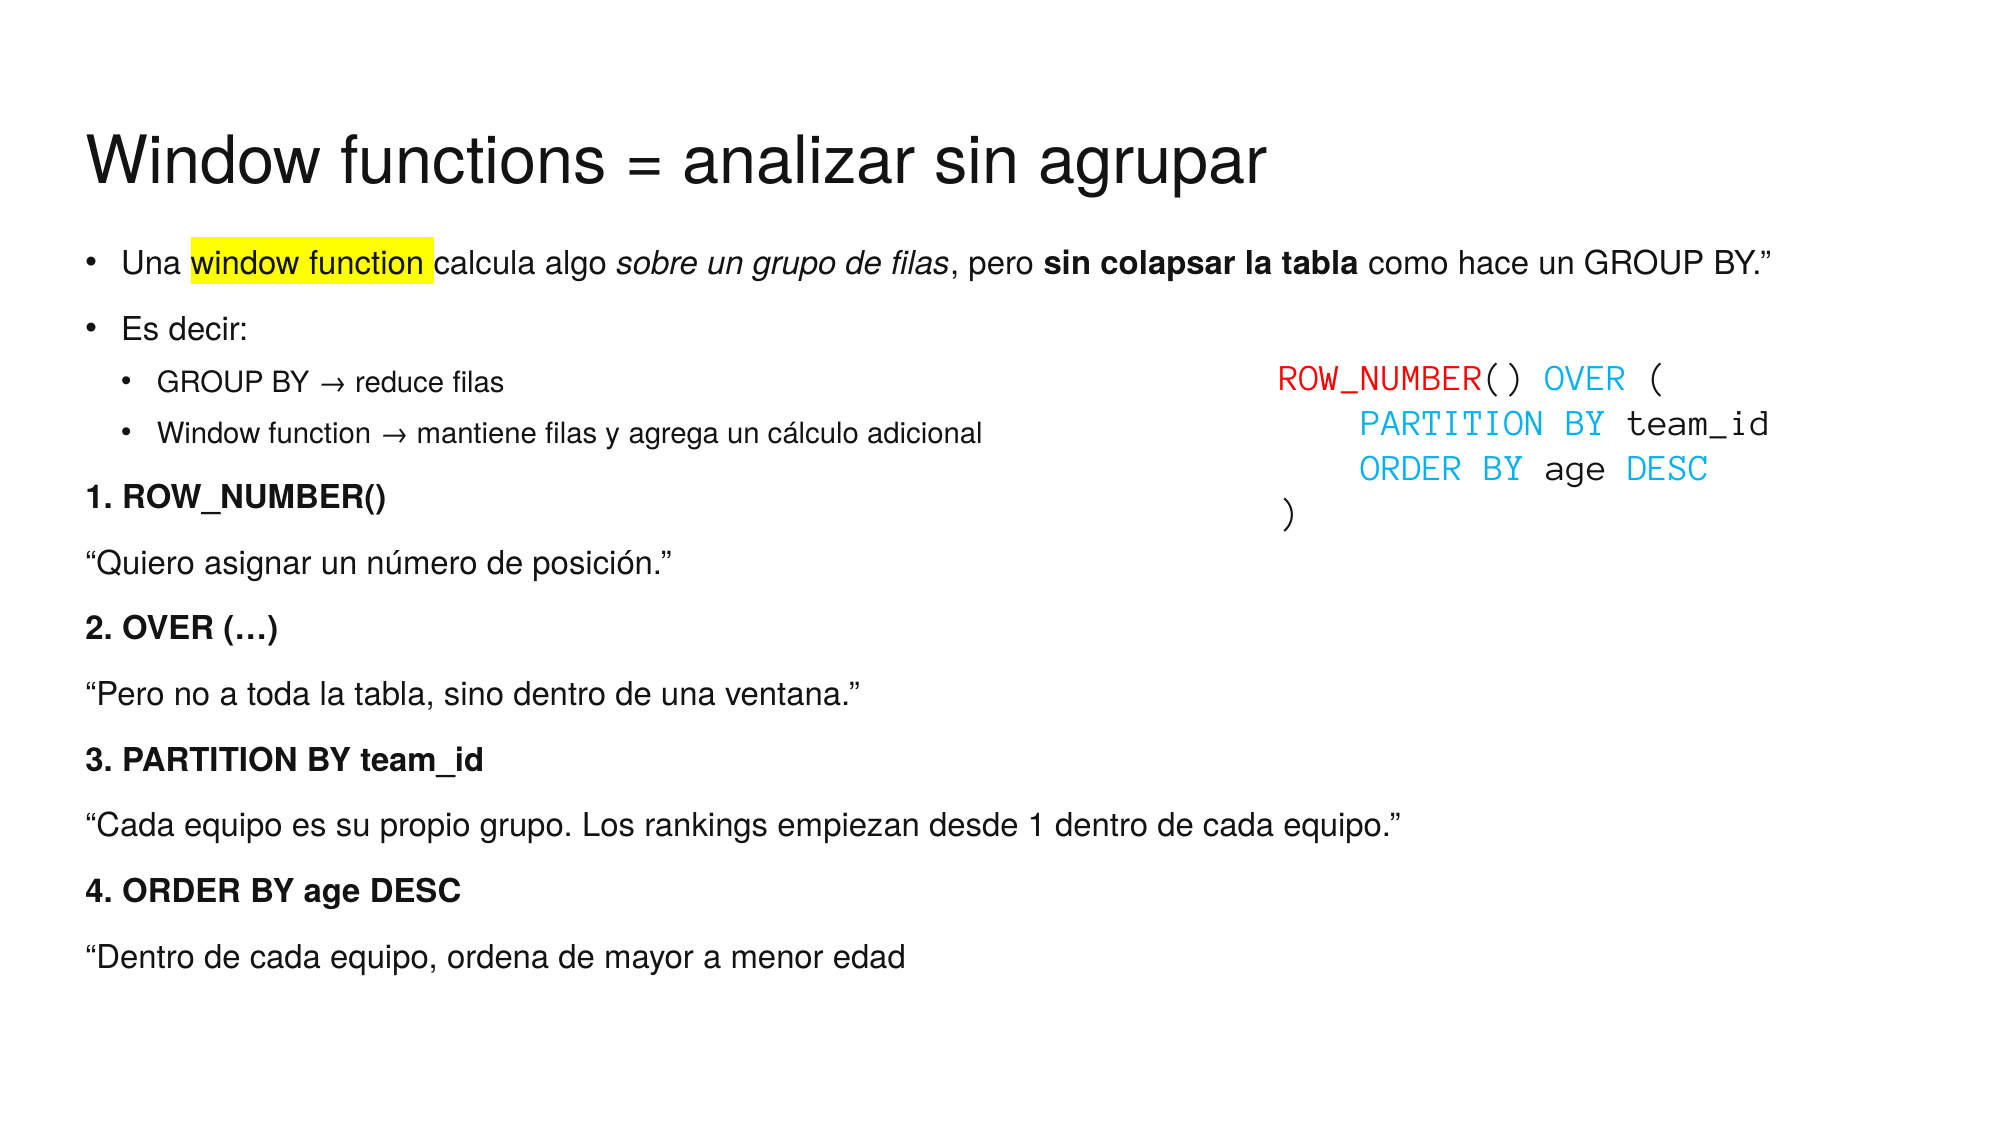

# Window functions = analizar sin agrupar
Una window function calcula algo sobre un grupo de filas, pero sin colapsar la tabla como hace un GROUP BY.”
Es decir:
GROUP BY → reduce filas
Window function → mantiene filas y agrega un cálculo adicional
1. ROW_NUMBER()
“Quiero asignar un número de posición.”
2. OVER (…)
“Pero no a toda la tabla, sino dentro de una ventana.”
3. PARTITION BY team_id
“Cada equipo es su propio grupo. Los rankings empiezan desde 1 dentro de cada equipo.”
4. ORDER BY age DESC
“Dentro de cada equipo, ordena de mayor a menor edad

ROW_NUMBER() OVER (
    PARTITION BY team_id
    ORDER BY age DESC
)